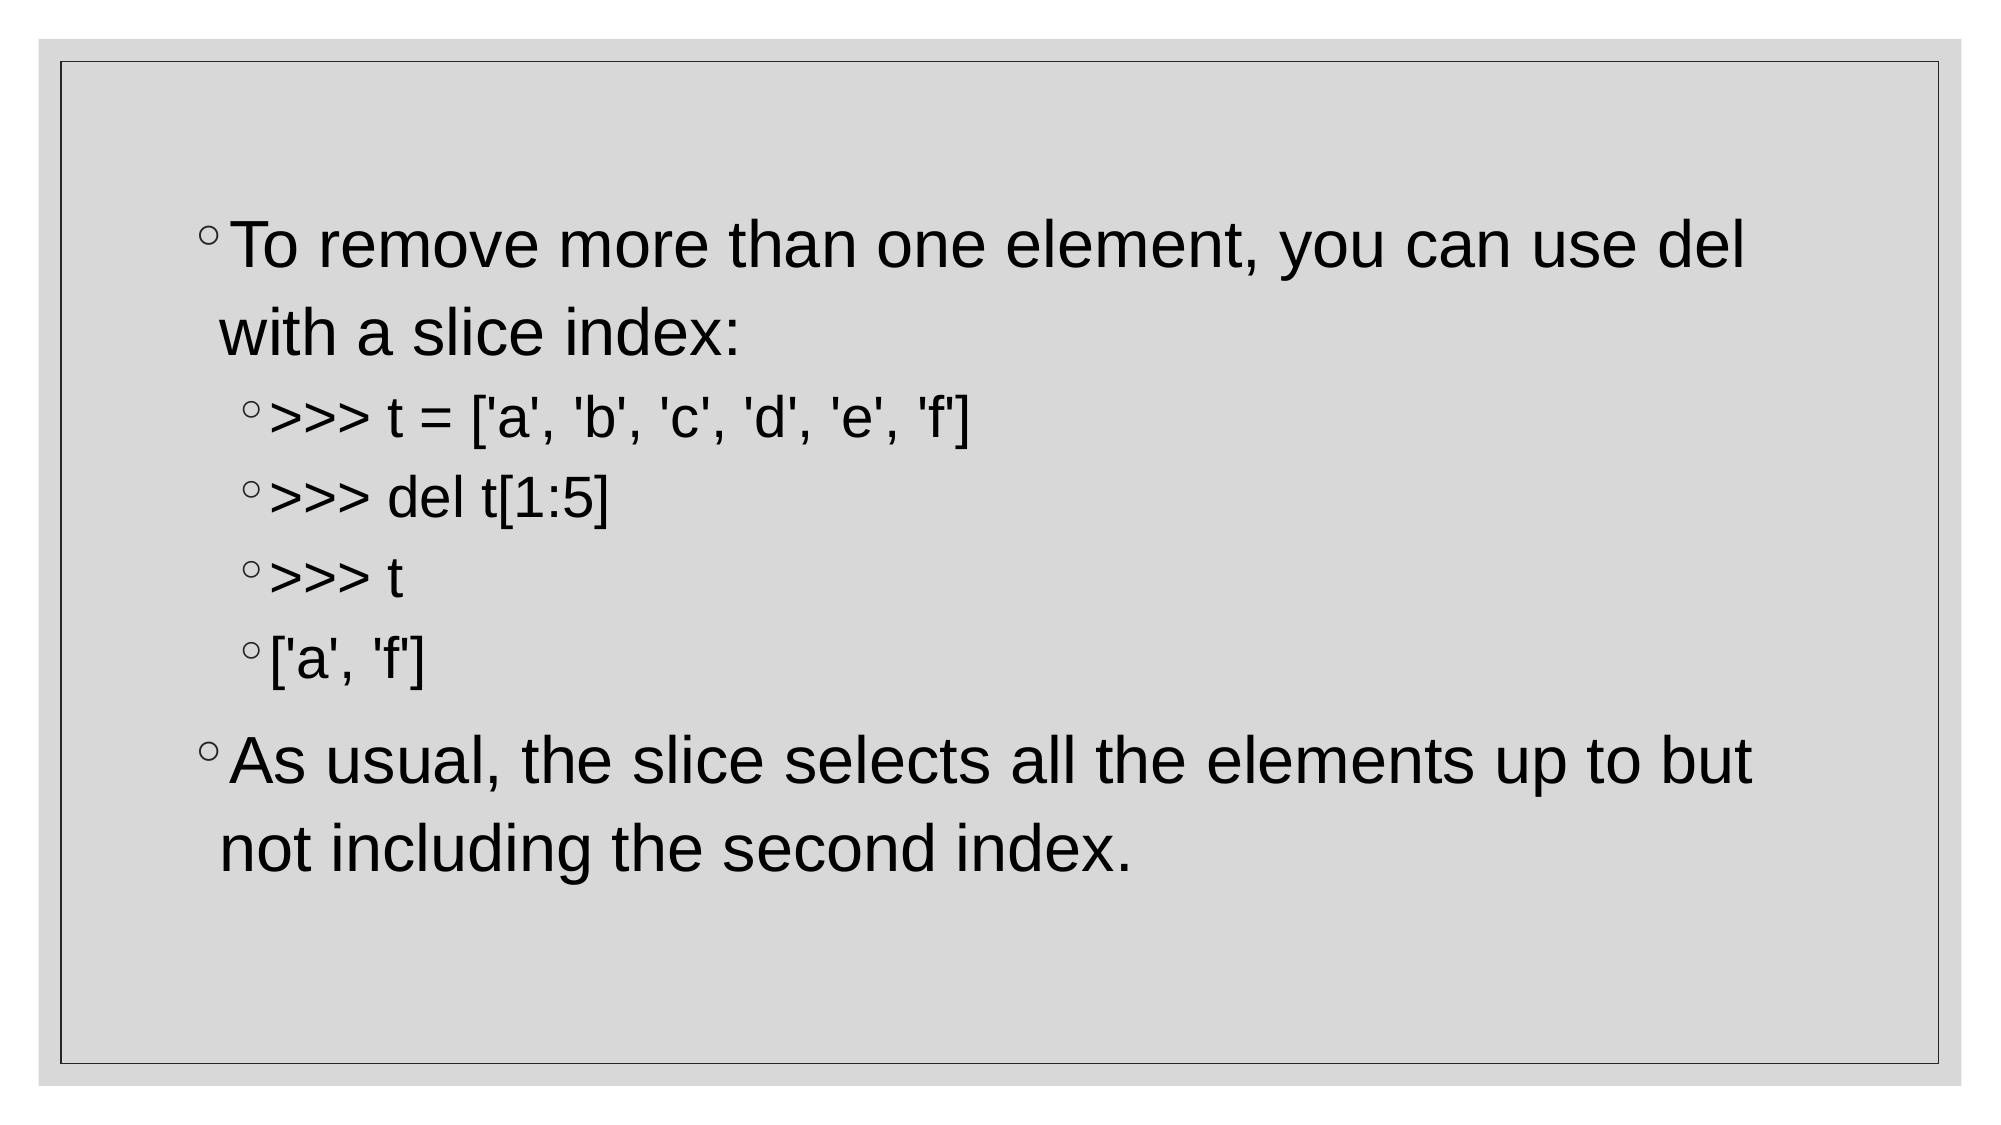

To remove more than one element, you can use del with a slice index:
>>> t = ['a', 'b', 'c', 'd', 'e', 'f']
>>> del t[1:5]
>>> t
['a', 'f']
As usual, the slice selects all the elements up to but not including the second index.